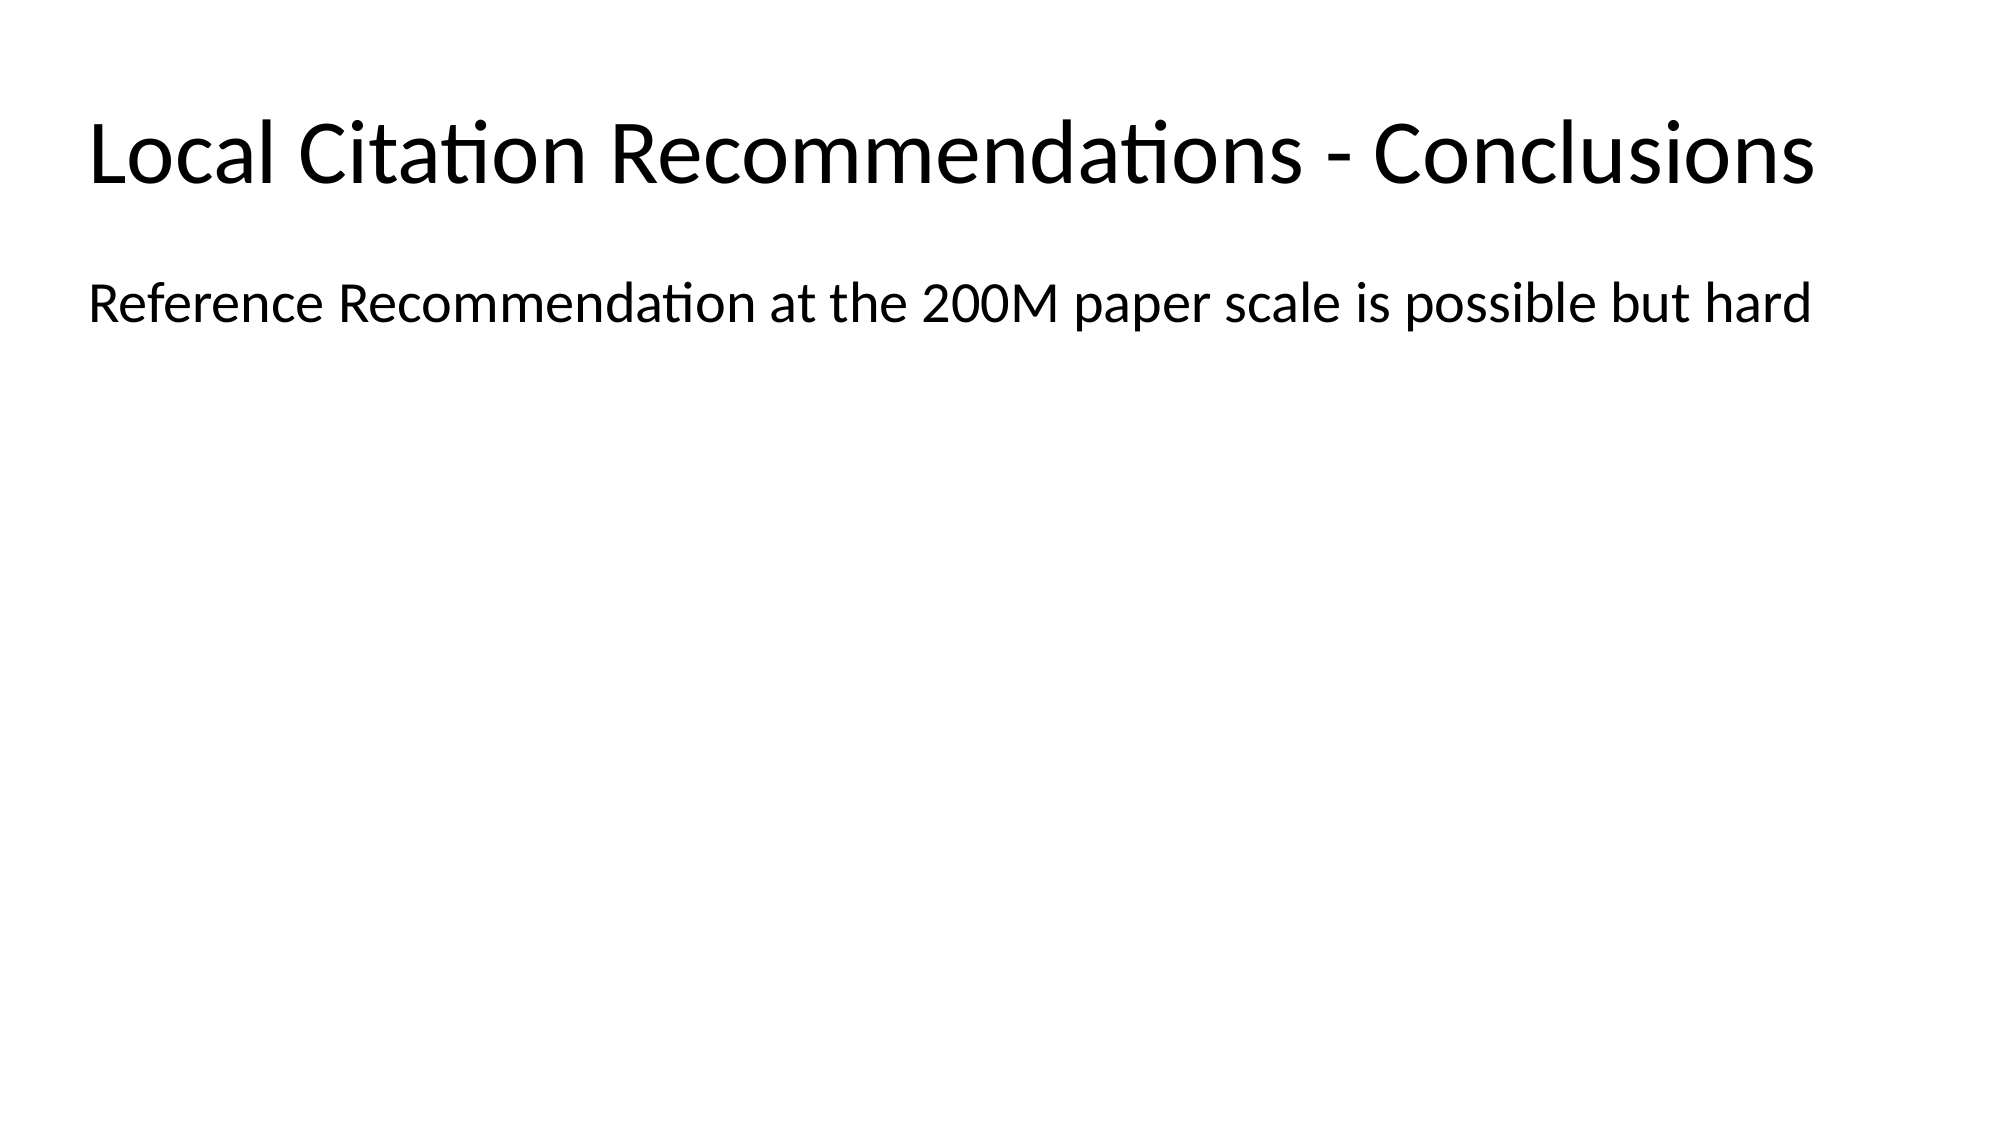

# Local Citation Recommendations - Conclusions
Reference Recommendation at the 200M paper scale is possible but hard